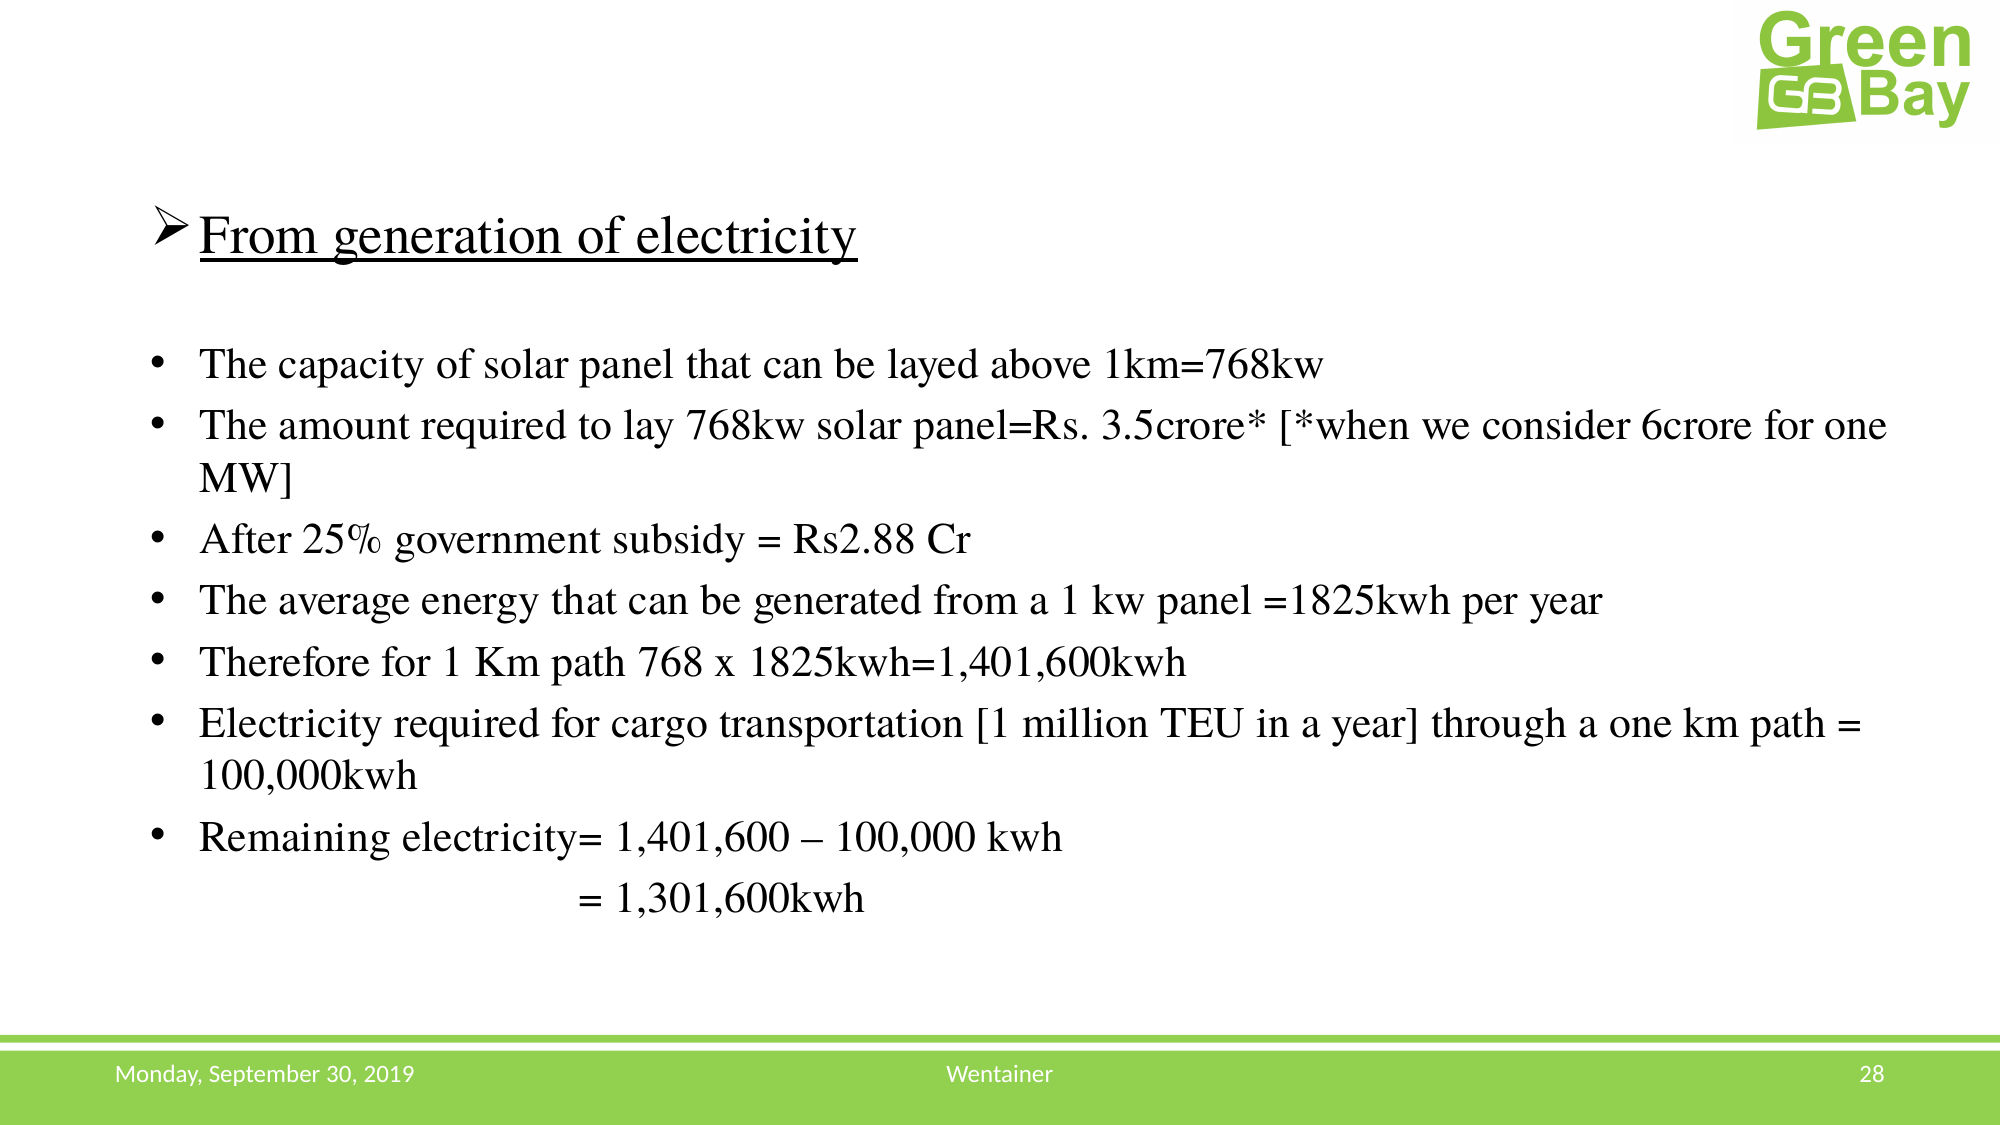

From generation of electricity

The capacity of solar panel that can be layed above 1km=768kw
The amount required to lay 768kw solar panel=Rs. 3.5crore* [*when we consider 6crore for one MW]
After 25% government subsidy = Rs2.88 Cr
The average energy that can be generated from a 1 kw panel =1825kwh per year
Therefore for 1 Km path 768 x 1825kwh=1,401,600kwh
Electricity required for cargo transportation [1 million TEU in a year] through a one km path = 100,000kwh
Remaining electricity= 1,401,600 – 100,000 kwh
                                       = 1,301,600kwh

Monday, September 30, 2019
Wentainer
28